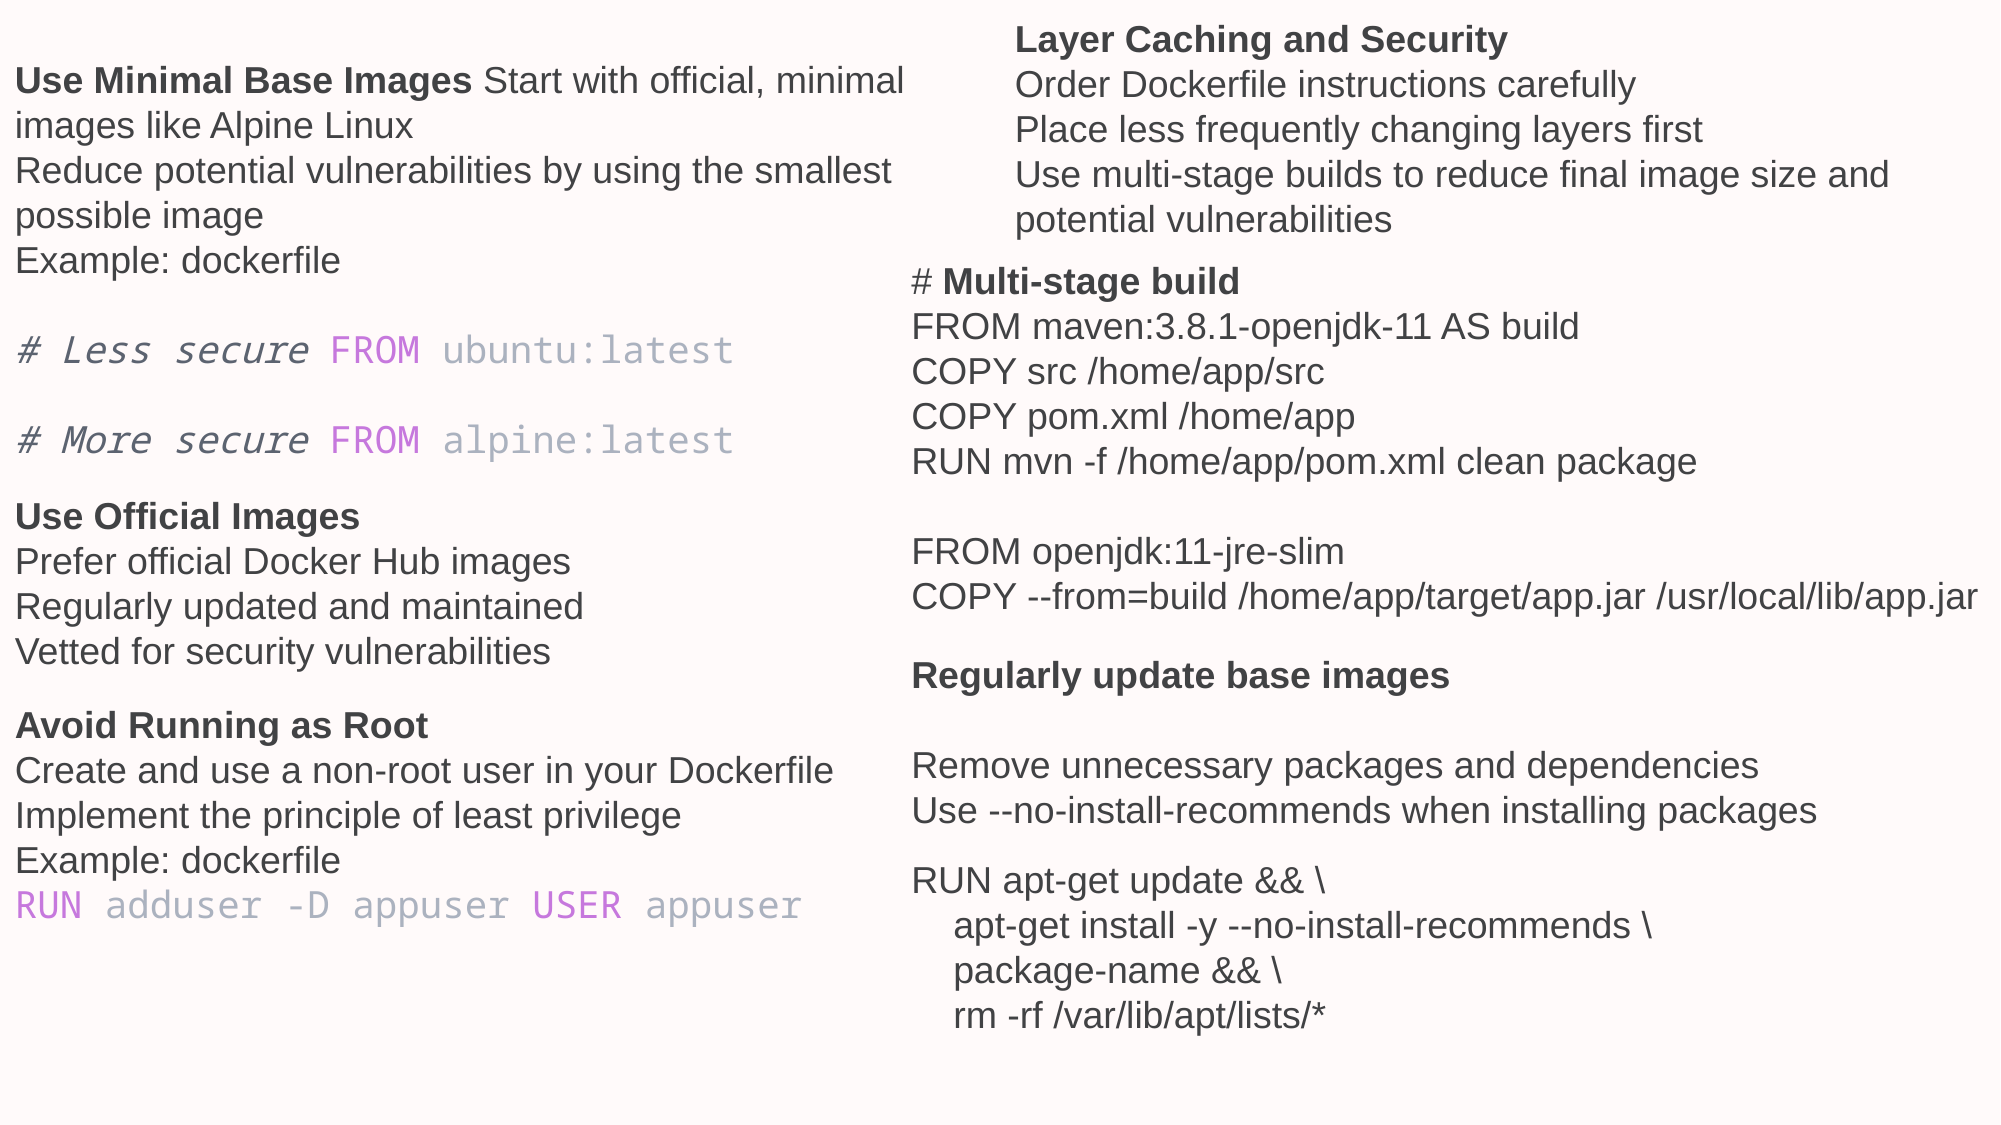

Layer Caching and Security
Order Dockerfile instructions carefully
Place less frequently changing layers first
Use multi-stage builds to reduce final image size and potential vulnerabilities
Use Minimal Base Images Start with official, minimal images like Alpine Linux
Reduce potential vulnerabilities by using the smallest possible image
Example: dockerfile

# Less secure FROM ubuntu:latest # More secure FROM alpine:latest
# Multi-stage build
FROM maven:3.8.1-openjdk-11 AS build
COPY src /home/app/src
COPY pom.xml /home/app
RUN mvn -f /home/app/pom.xml clean package

FROM openjdk:11-jre-slim
COPY --from=build /home/app/target/app.jar /usr/local/lib/app.jar
Use Official Images
Prefer official Docker Hub images
Regularly updated and maintained
Vetted for security vulnerabilities
Regularly update base images

Remove unnecessary packages and dependencies
Use --no-install-recommends when installing packages
Avoid Running as Root
Create and use a non-root user in your Dockerfile
Implement the principle of least privilege
Example: dockerfile
RUN adduser -D appuser USER appuser
RUN apt-get update && \
    apt-get install -y --no-install-recommends \
    package-name && \
    rm -rf /var/lib/apt/lists/*